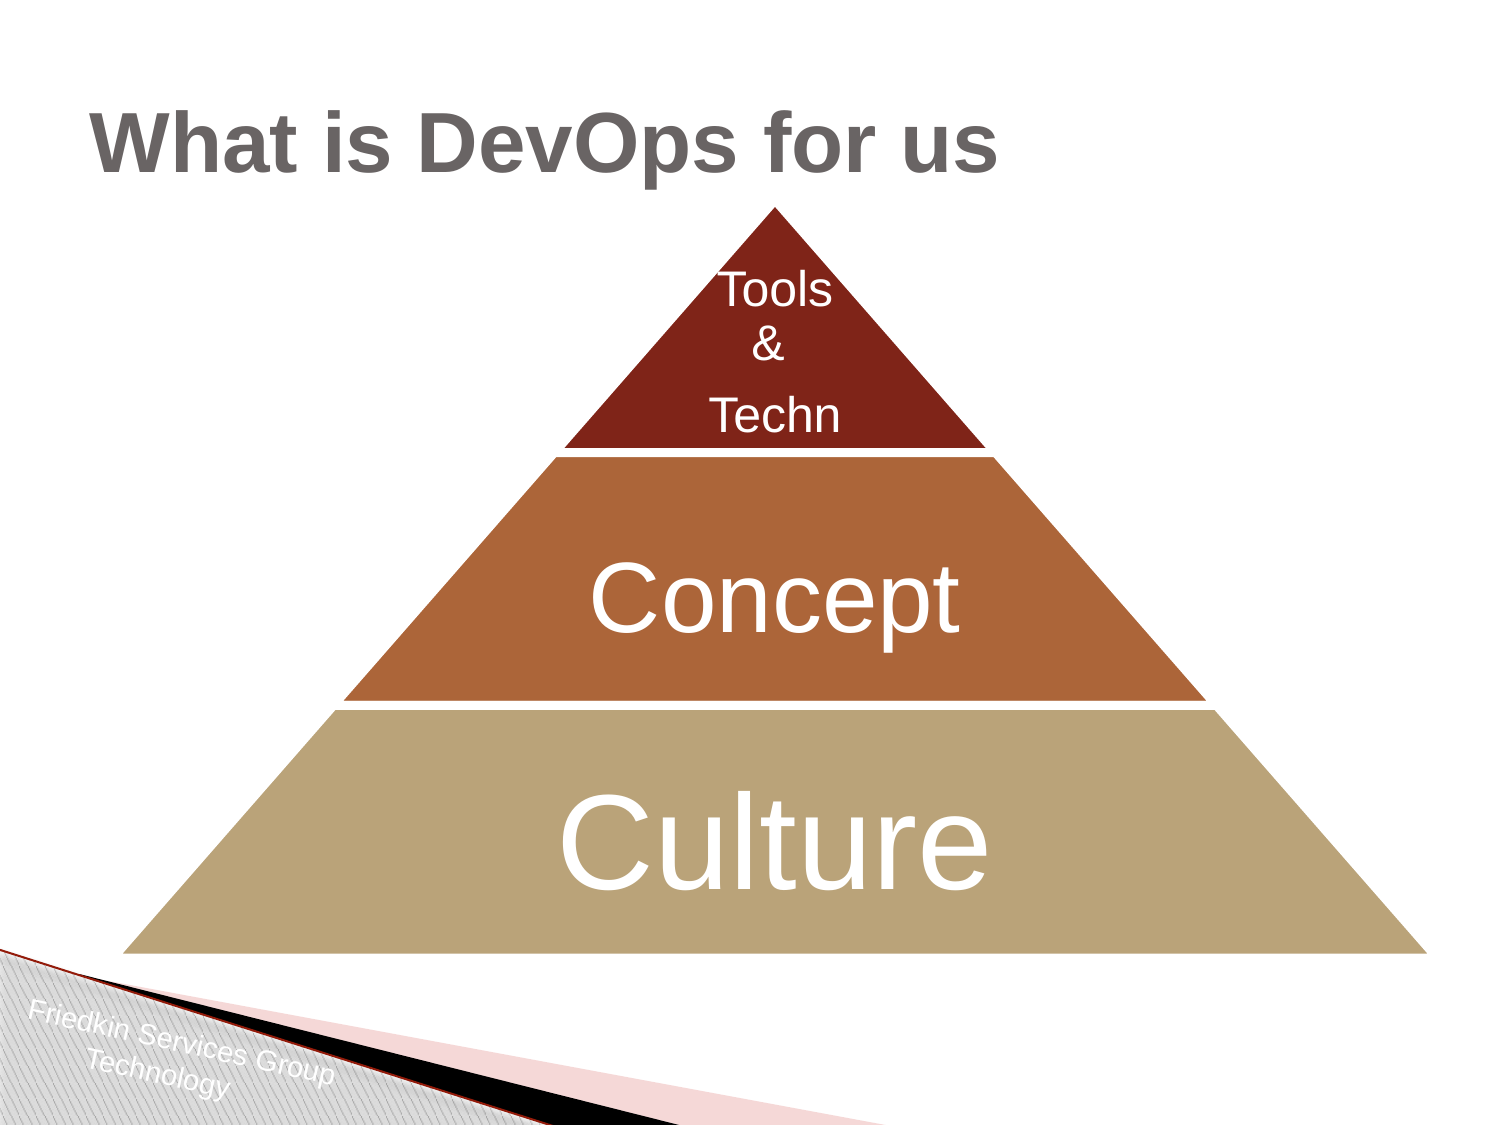

# What is DevOps for us

Tools &
Technologies
Concept
Culture